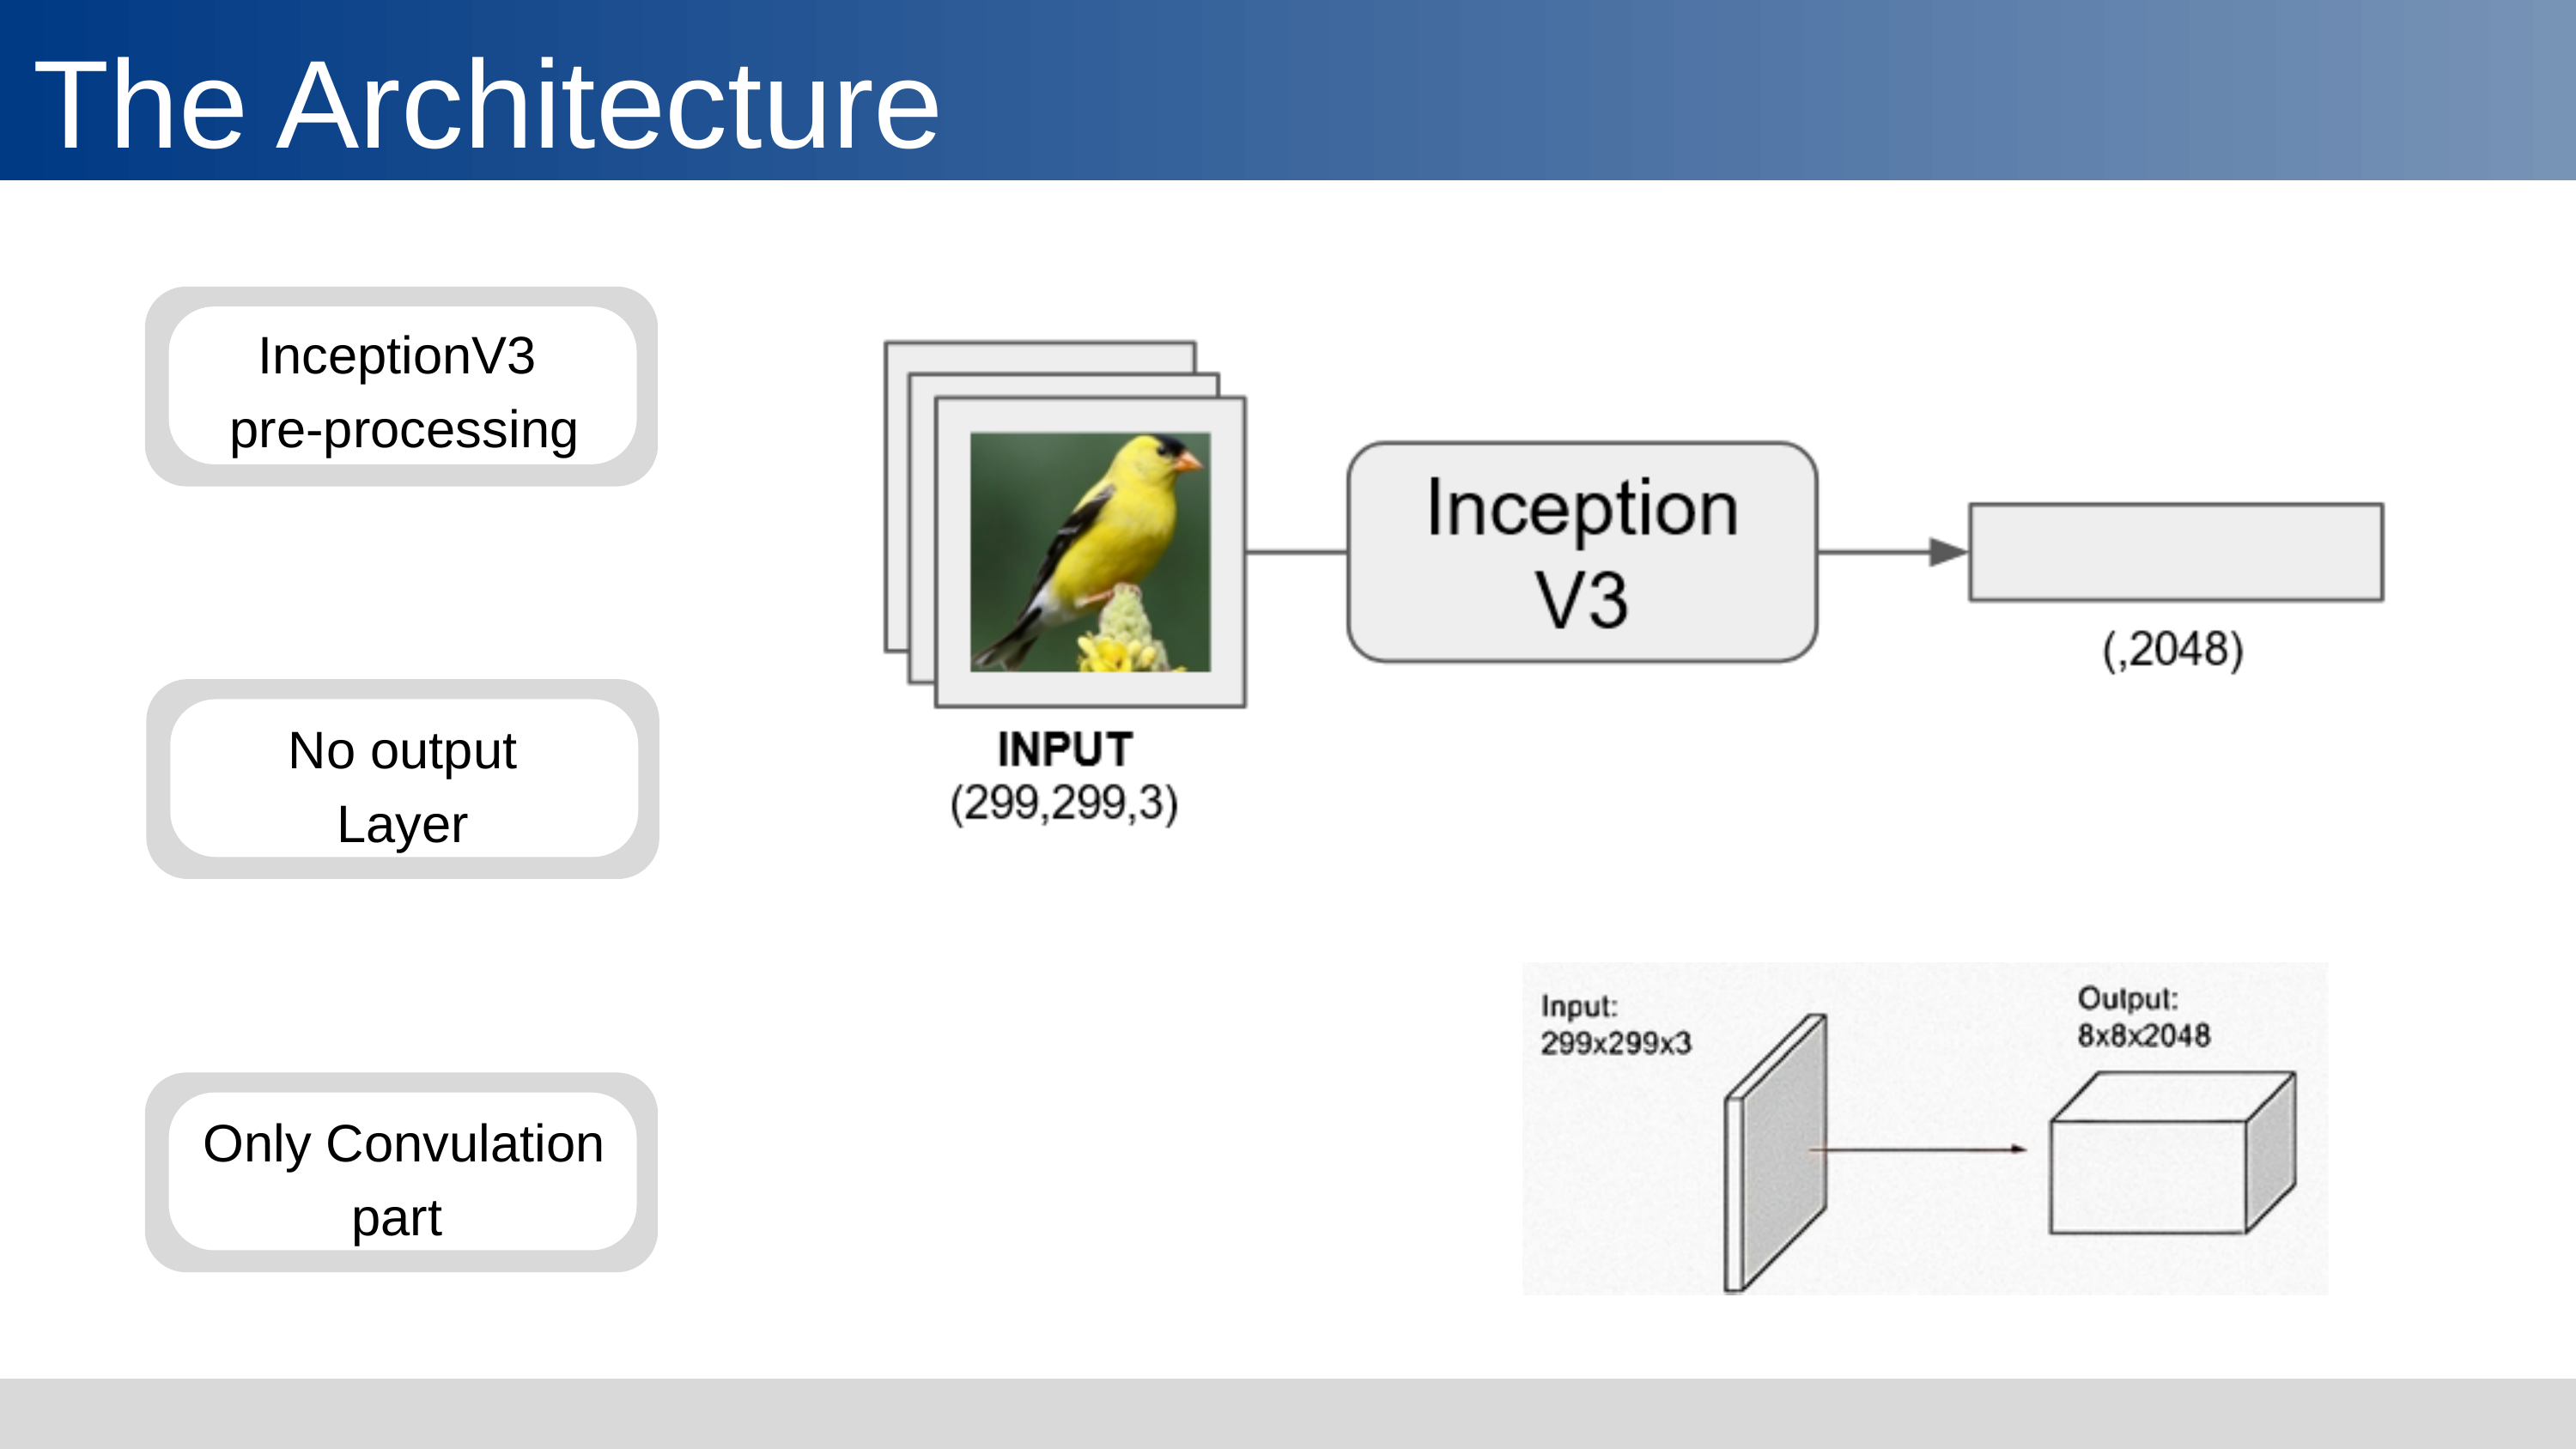

The Architecture

InceptionV3
pre-processing

No output
Layer

Only Convulation part